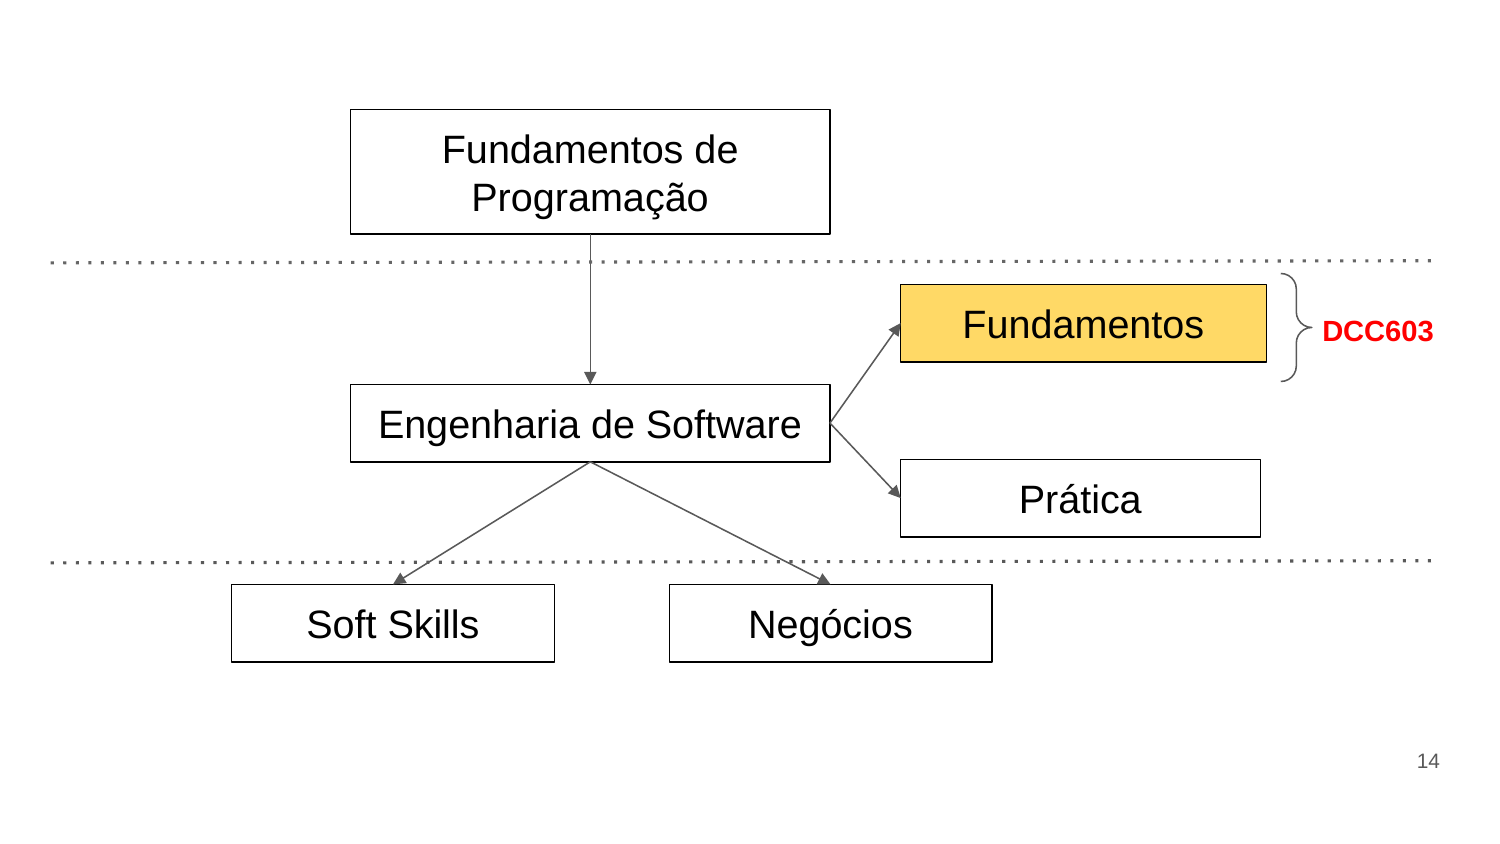

Fundamentos de Programação

Fundamentos
DCC603
Engenharia de Software
Prática
Soft Skills
Negócios
14